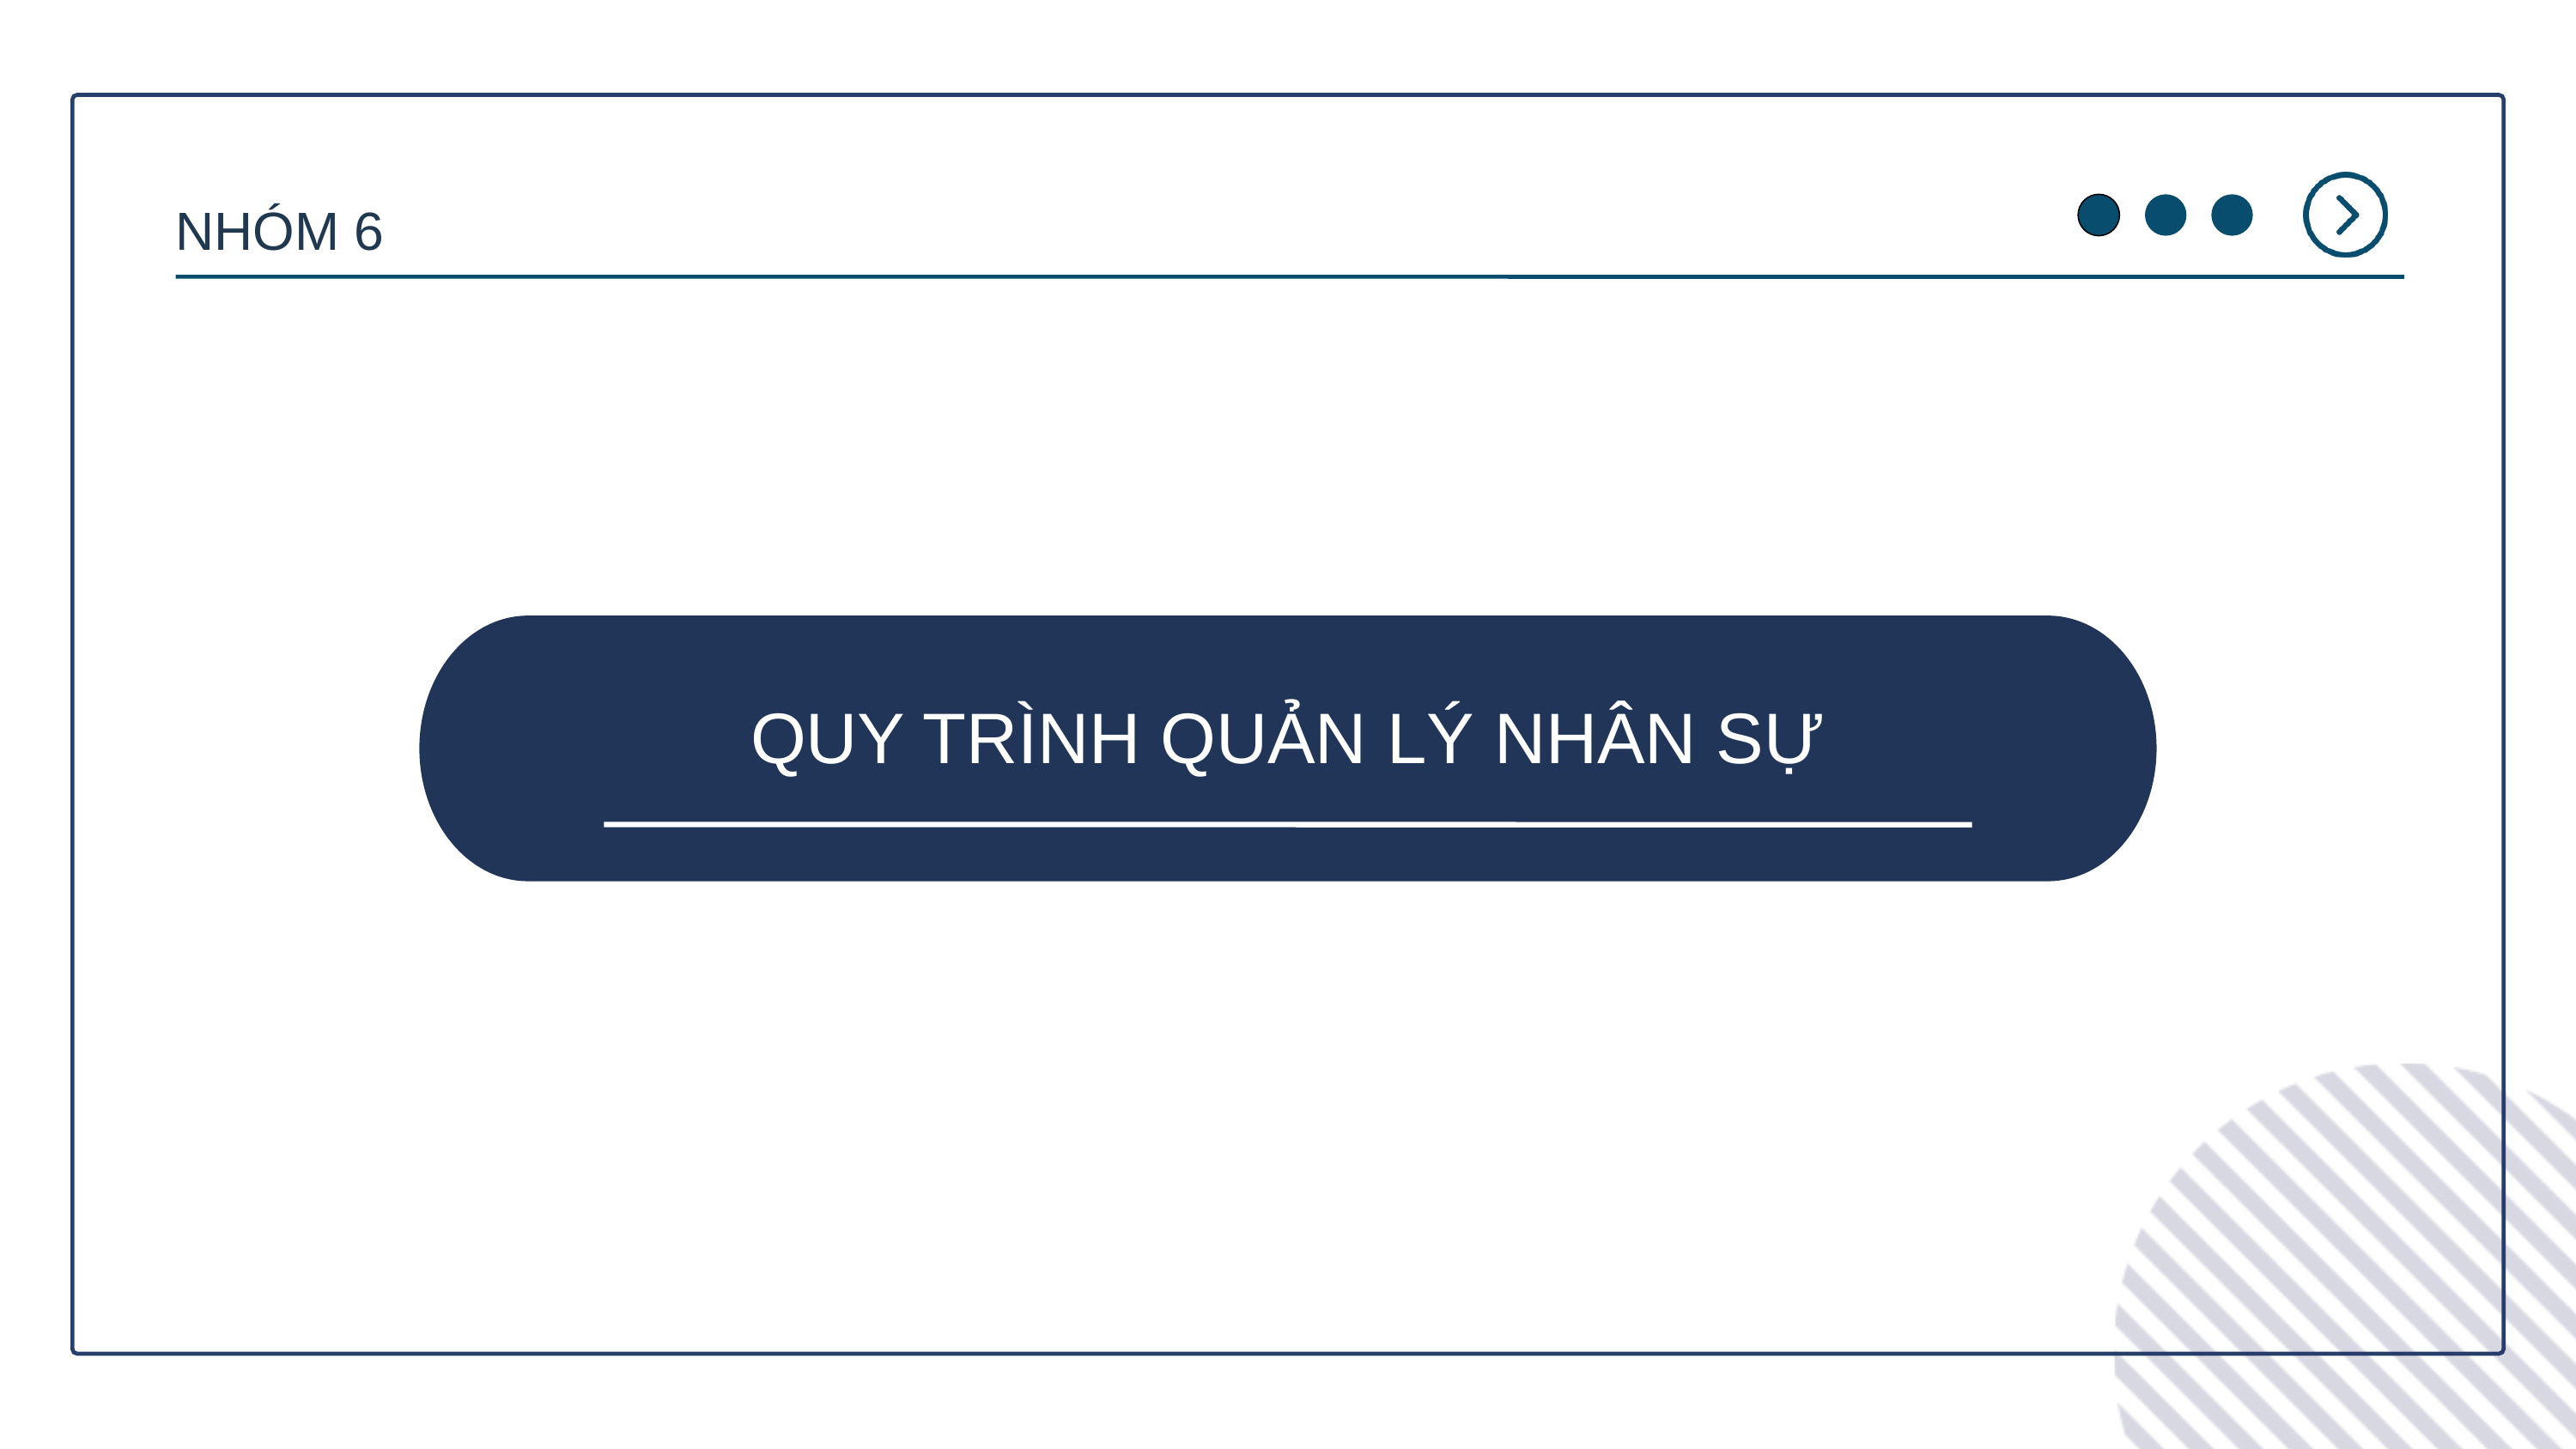

NHÓM 6

QUY TRÌNH QUẢN LÝ NHÂN SỰ